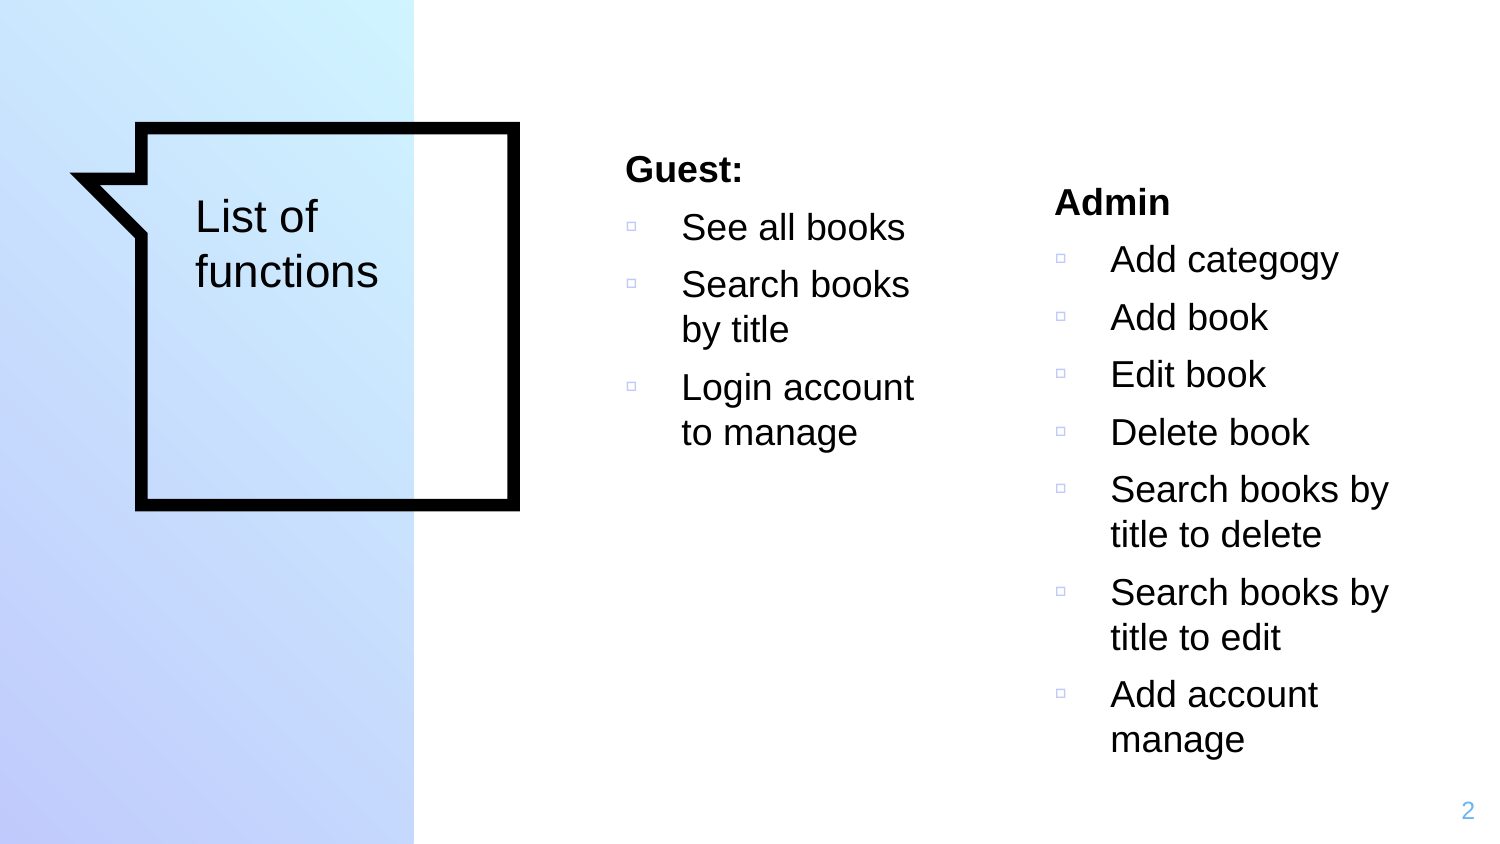

Guest:
See all books
Search books by title
Login account to manage
Admin
Add categogy
Add book
Edit book
Delete book
Search books by title to delete
Search books by title to edit
Add account manage
# List of functions
2